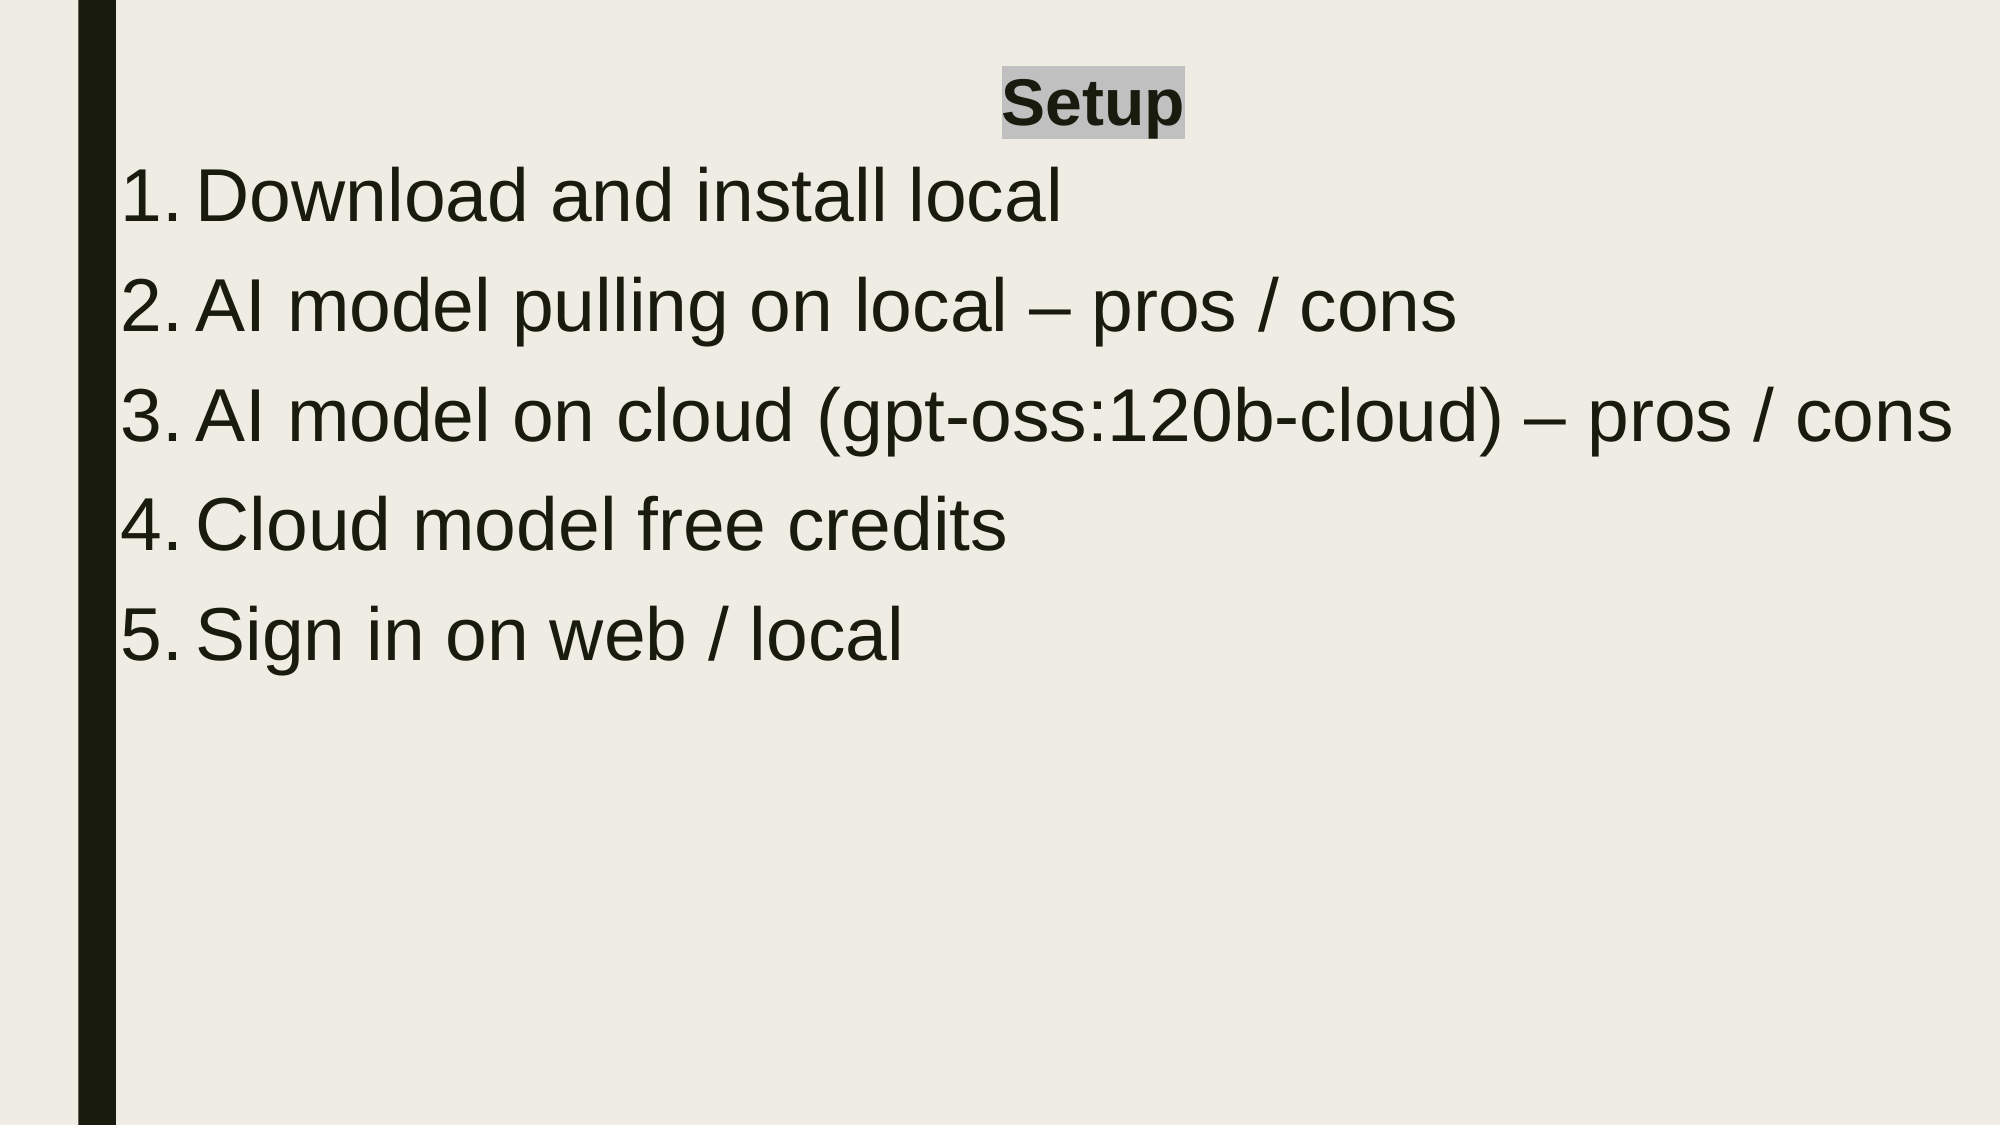

Setup
Download and install local
AI model pulling on local – pros / cons
AI model on cloud (gpt-oss:120b-cloud) – pros / cons
Cloud model free credits
Sign in on web / local